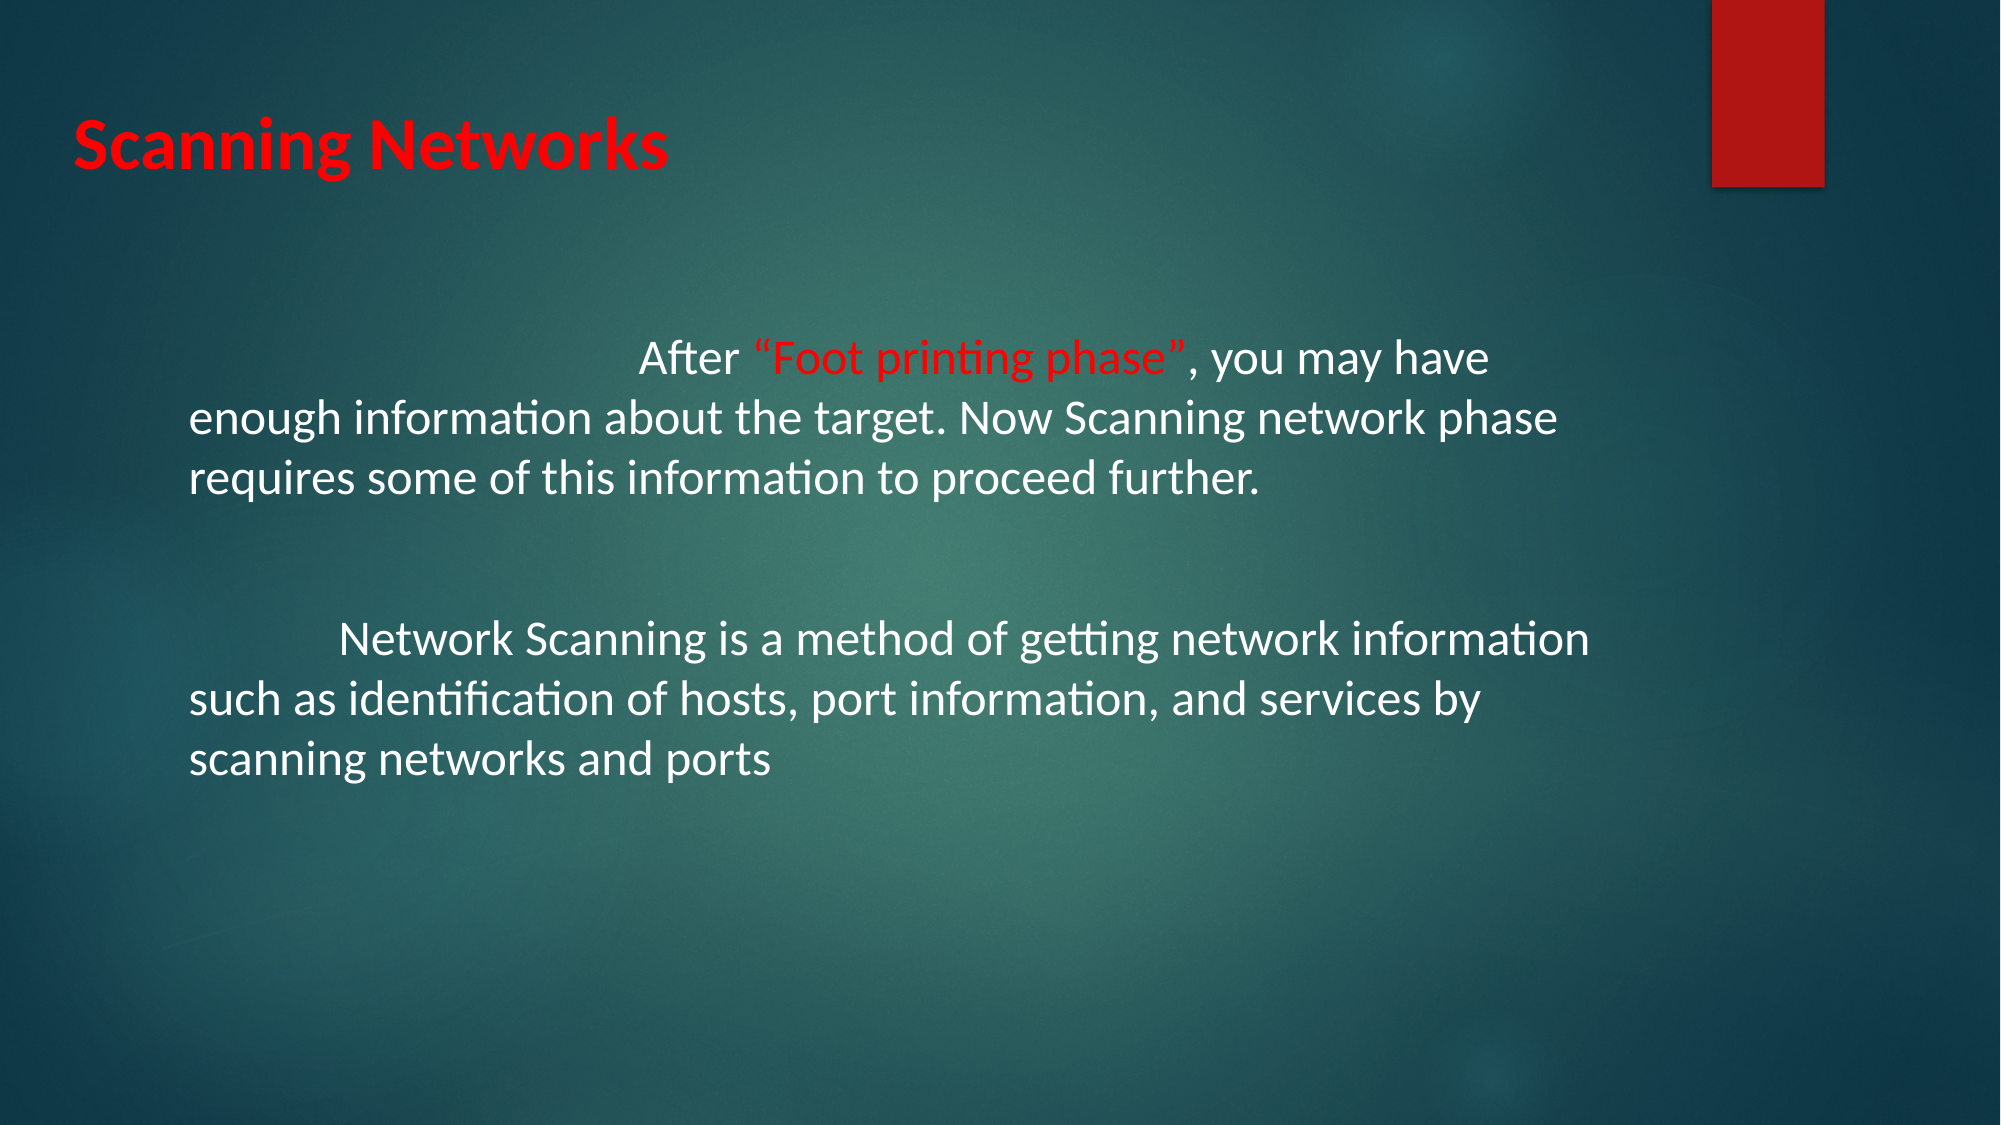

# Scanning Networks
			After “Foot printing phase”, you may have enough information about the target. Now Scanning network phase requires some of this information to proceed further.

	Network Scanning is a method of getting network information such as identification of hosts, port information, and services by scanning networks and ports